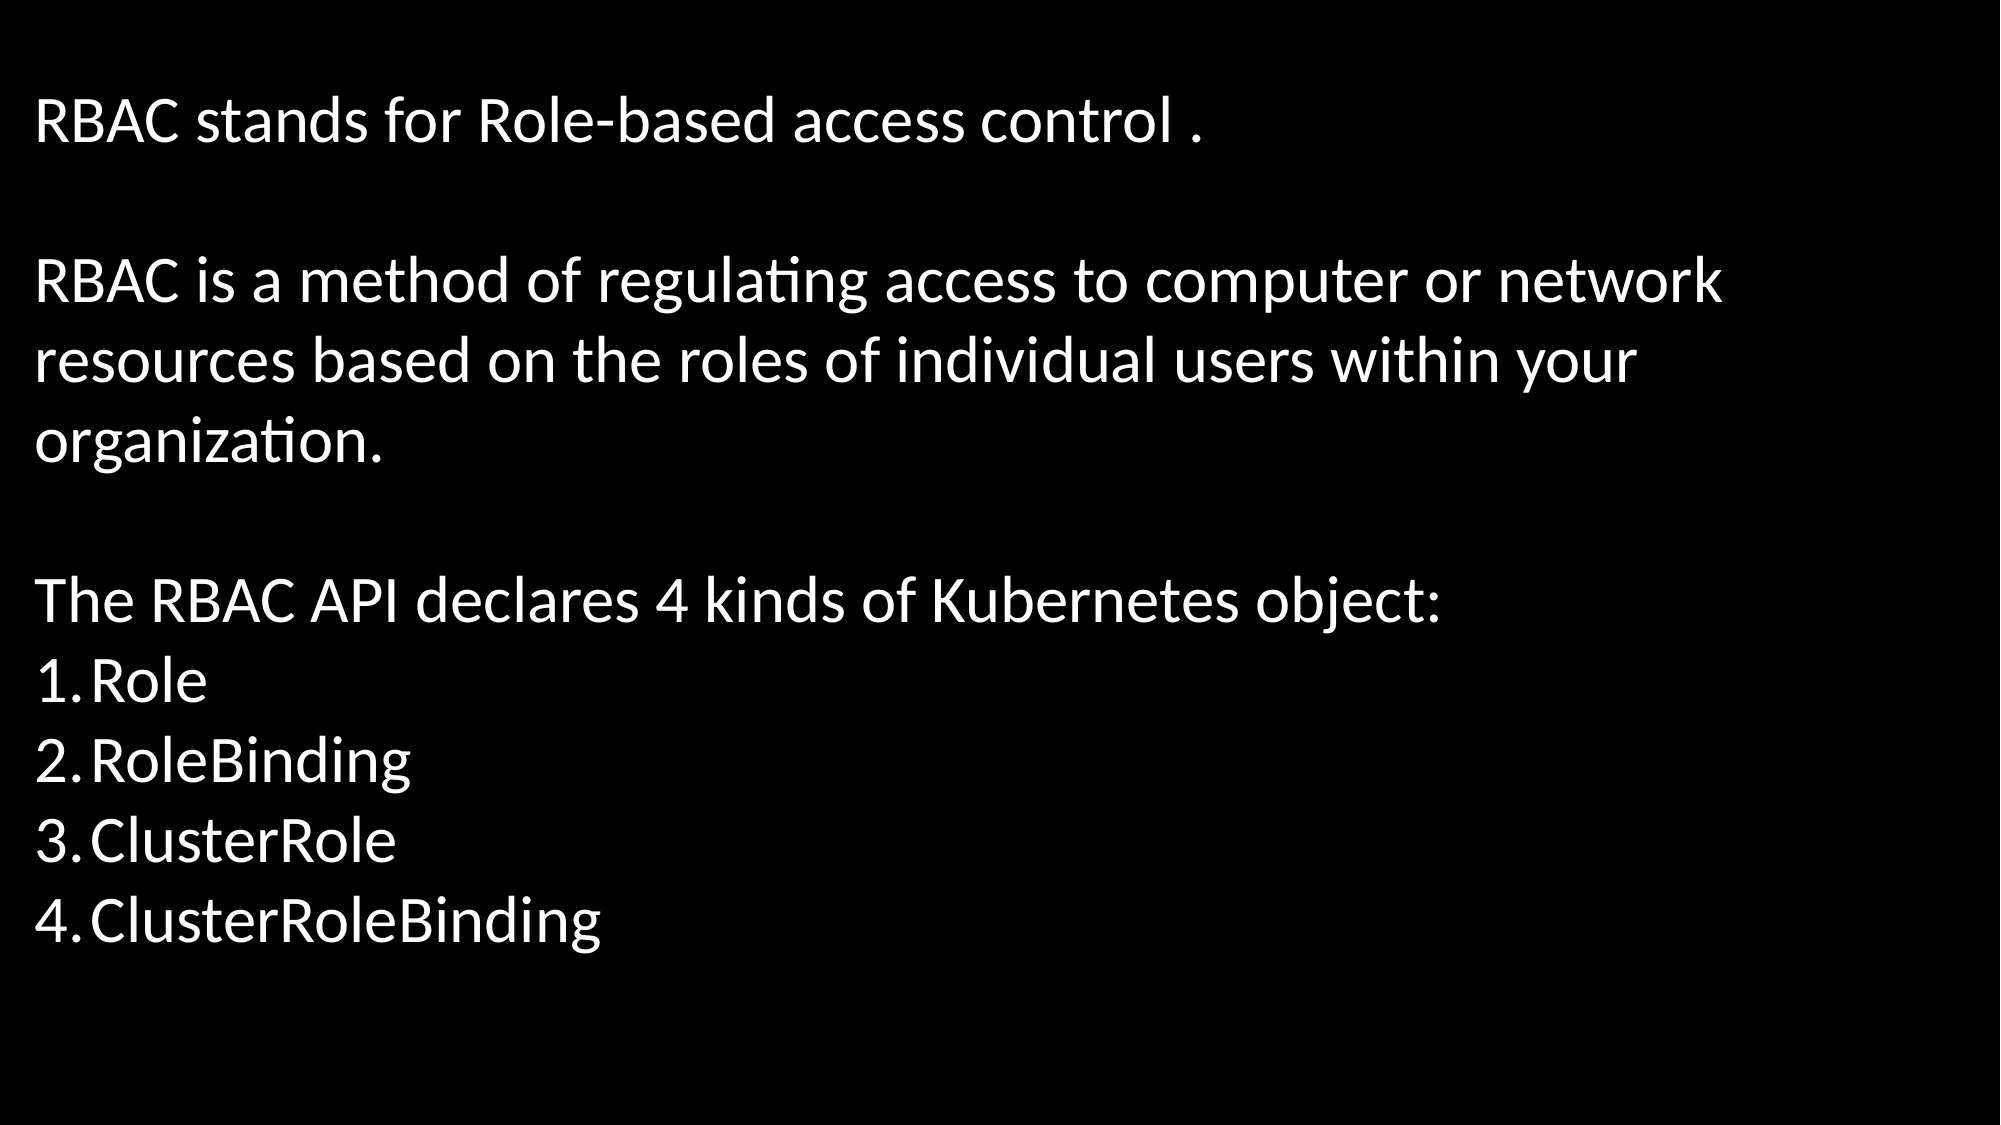

RBAC stands for Role-based access control .

RBAC is a method of regulating access to computer or network resources based on the roles of individual users within your organization.

The RBAC API declares 4 kinds of Kubernetes object:
Role
RoleBinding
ClusterRole
ClusterRoleBinding